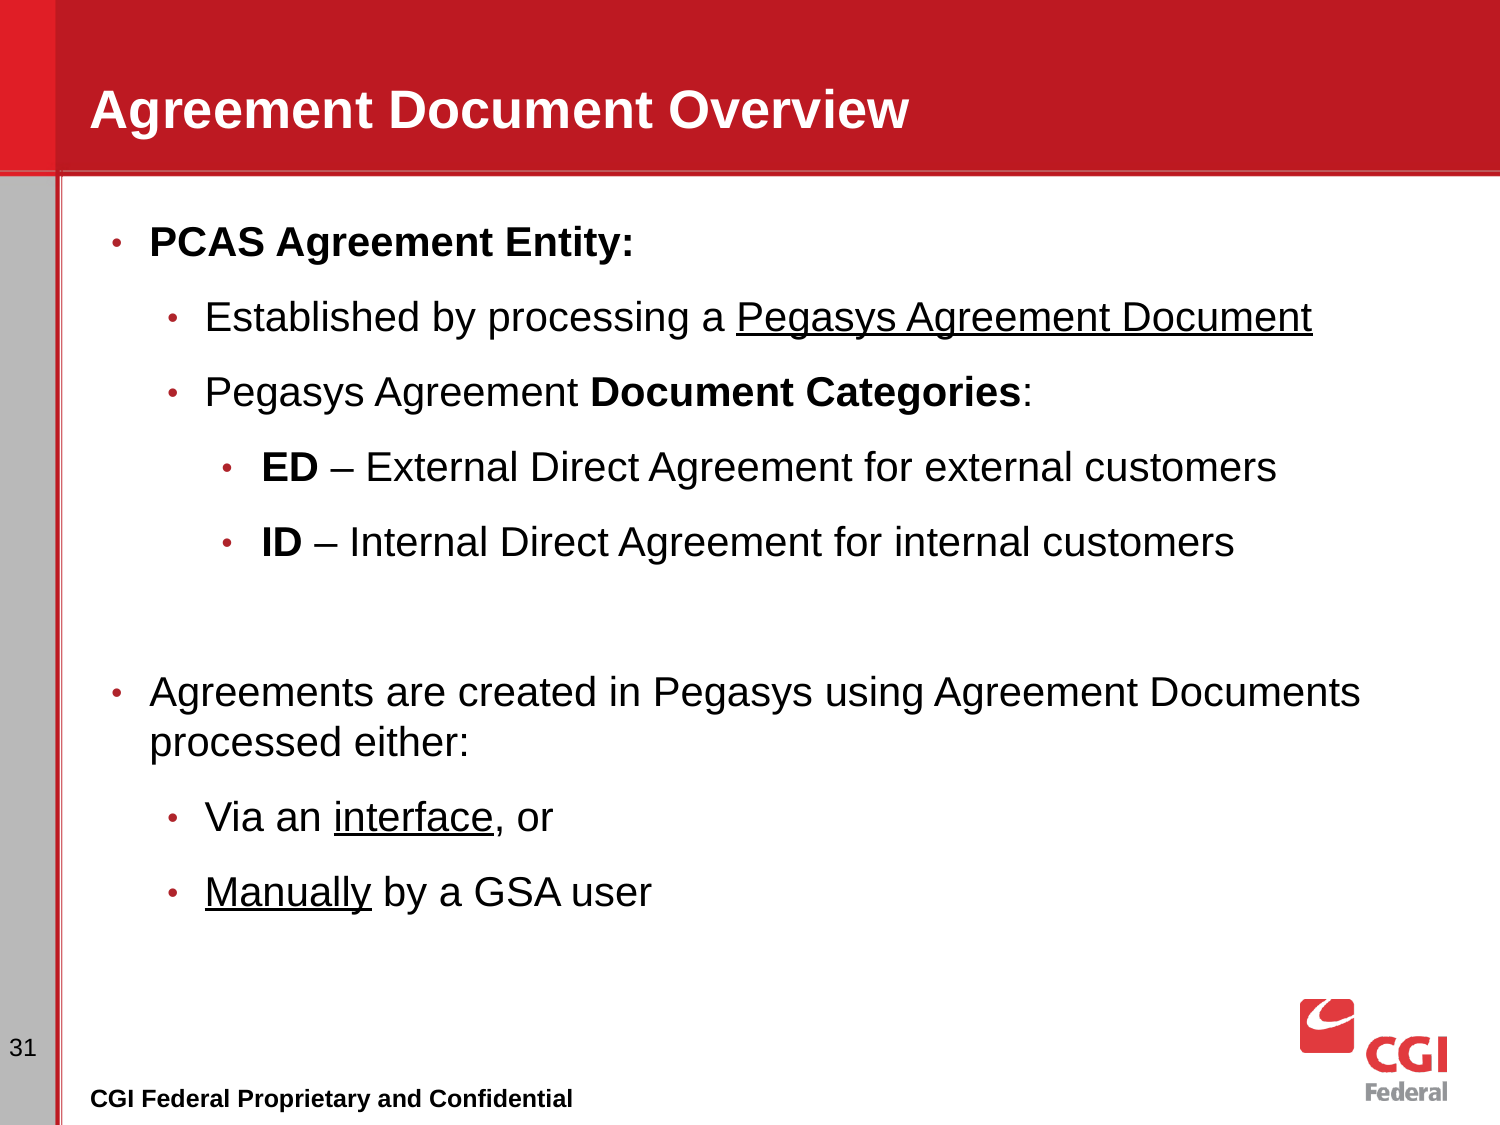

# Agreement Document Overview
PCAS Agreement Entity:
Established by processing a Pegasys Agreement Document
Pegasys Agreement Document Categories:
ED – External Direct Agreement for external customers
ID – Internal Direct Agreement for internal customers

Agreements are created in Pegasys using Agreement Documents processed either:
Via an interface, or
Manually by a GSA user

31
CGI Federal Proprietary and Confidential